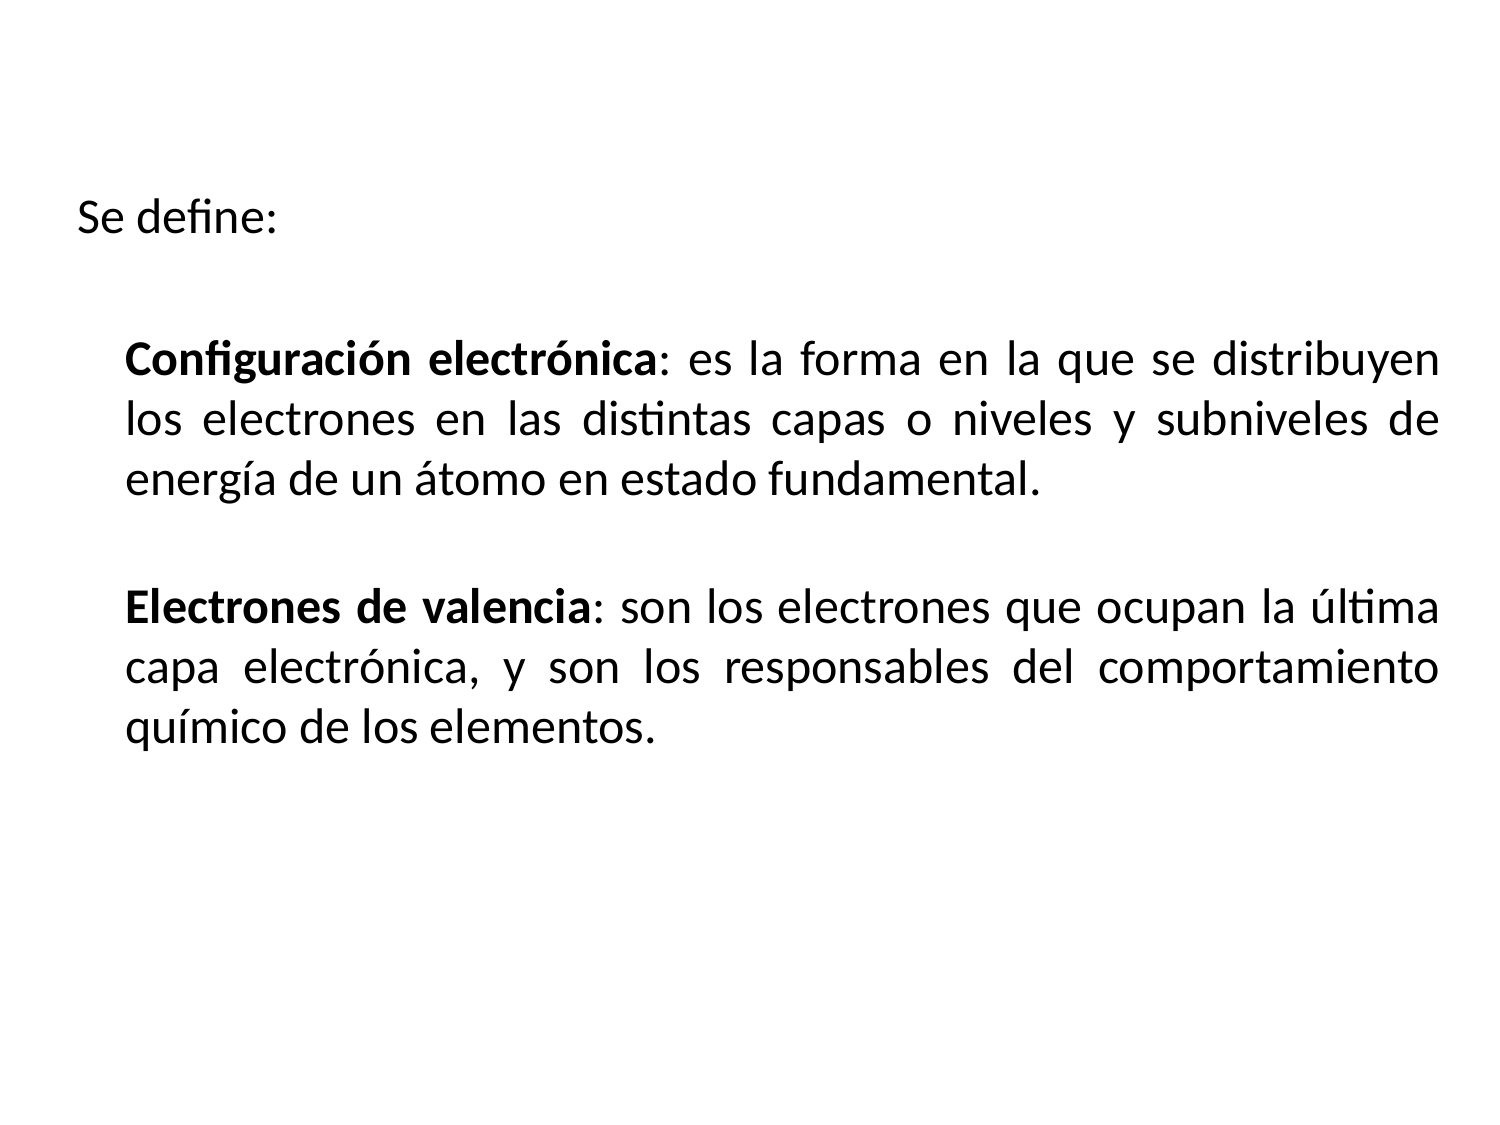

Se define:
Configuración electrónica: es la forma en la que se distribuyen los electrones en las distintas capas o niveles y subniveles de energía de un átomo en estado fundamental.
Electrones de valencia: son los electrones que ocupan la última capa electrónica, y son los responsables del comportamiento químico de los elementos.